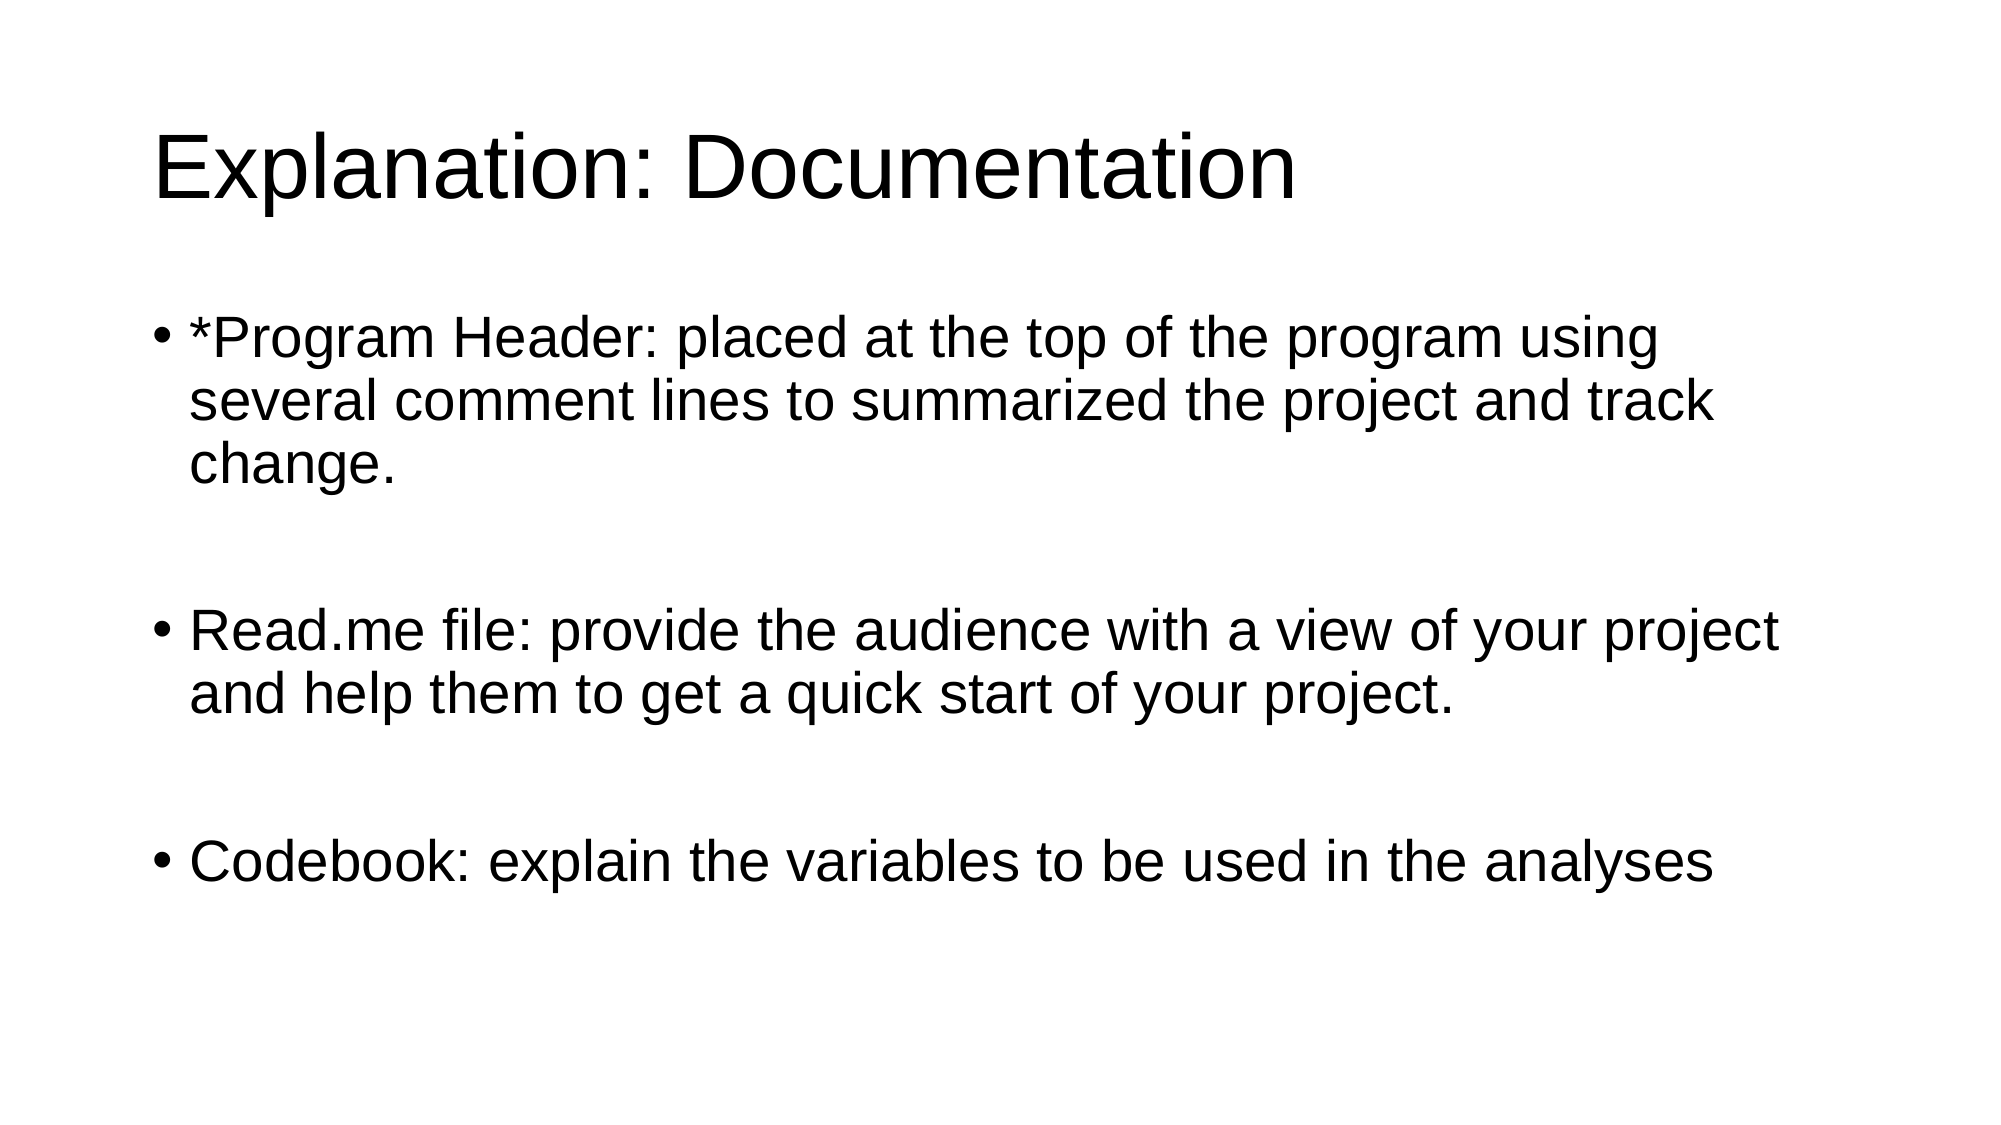

# Explanation: Documentation
*Program Header: placed at the top of the program using several comment lines to summarized the project and track change.

Read.me file: provide the audience with a view of your project and help them to get a quick start of your project.

Codebook: explain the variables to be used in the analyses